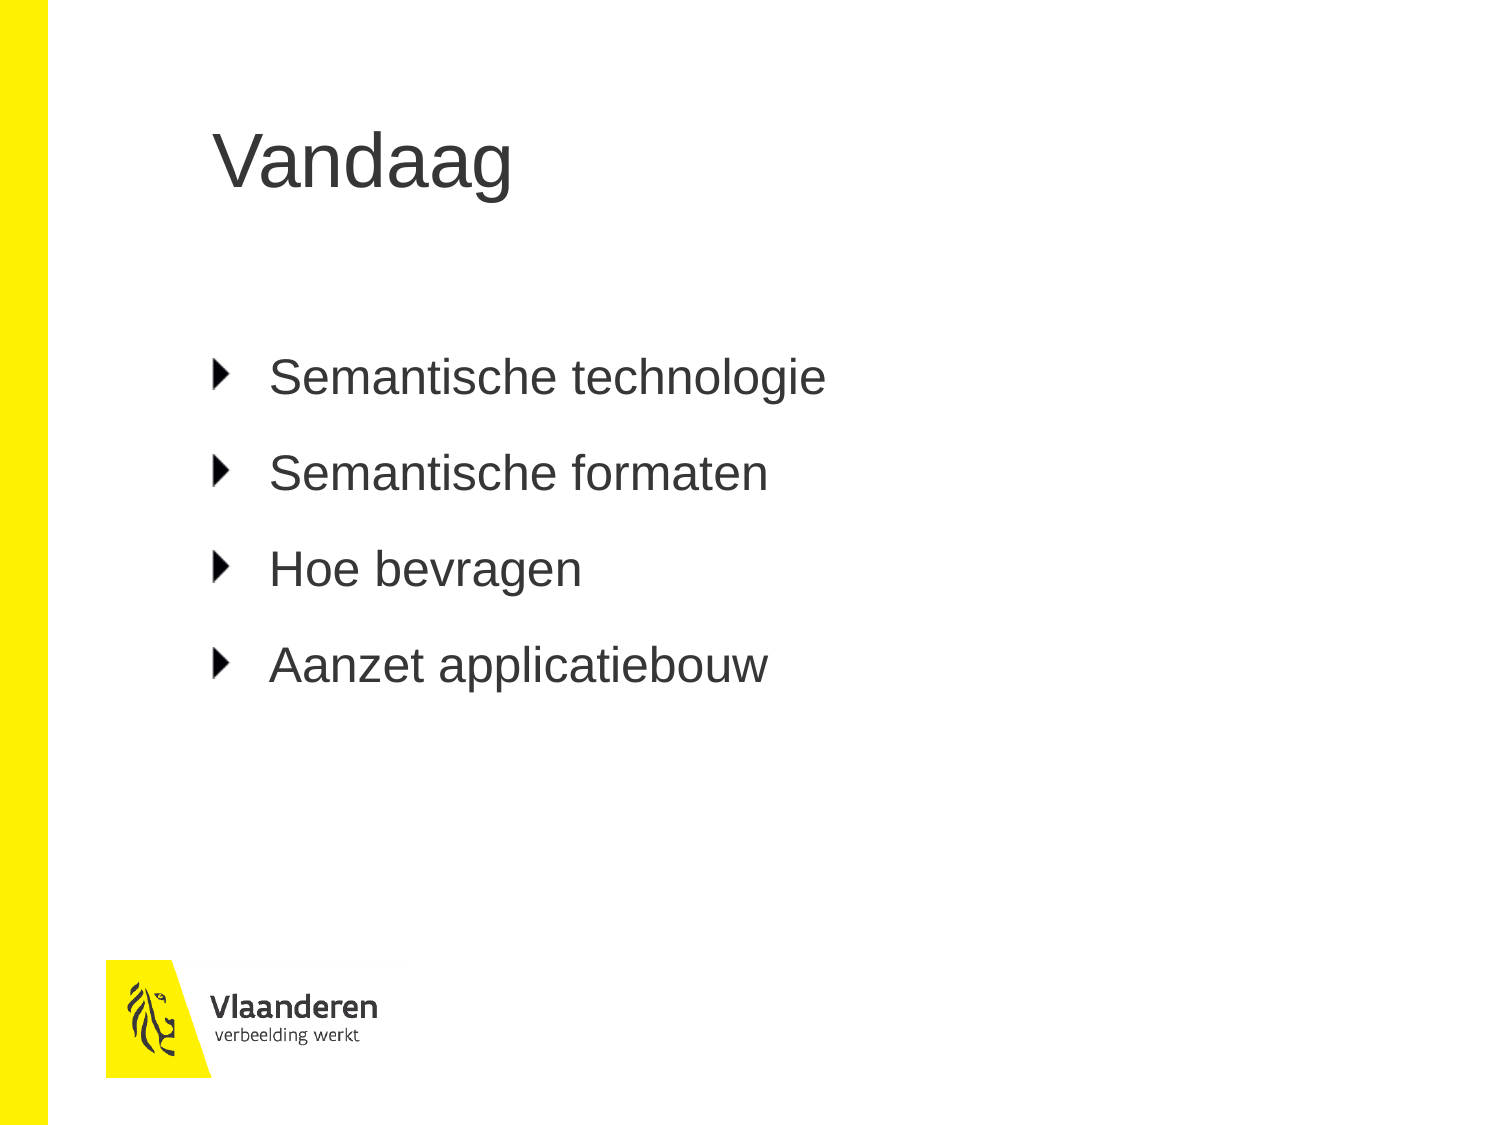

# Vandaag
Semantische technologie
Semantische formaten
Hoe bevragen
Aanzet applicatiebouw